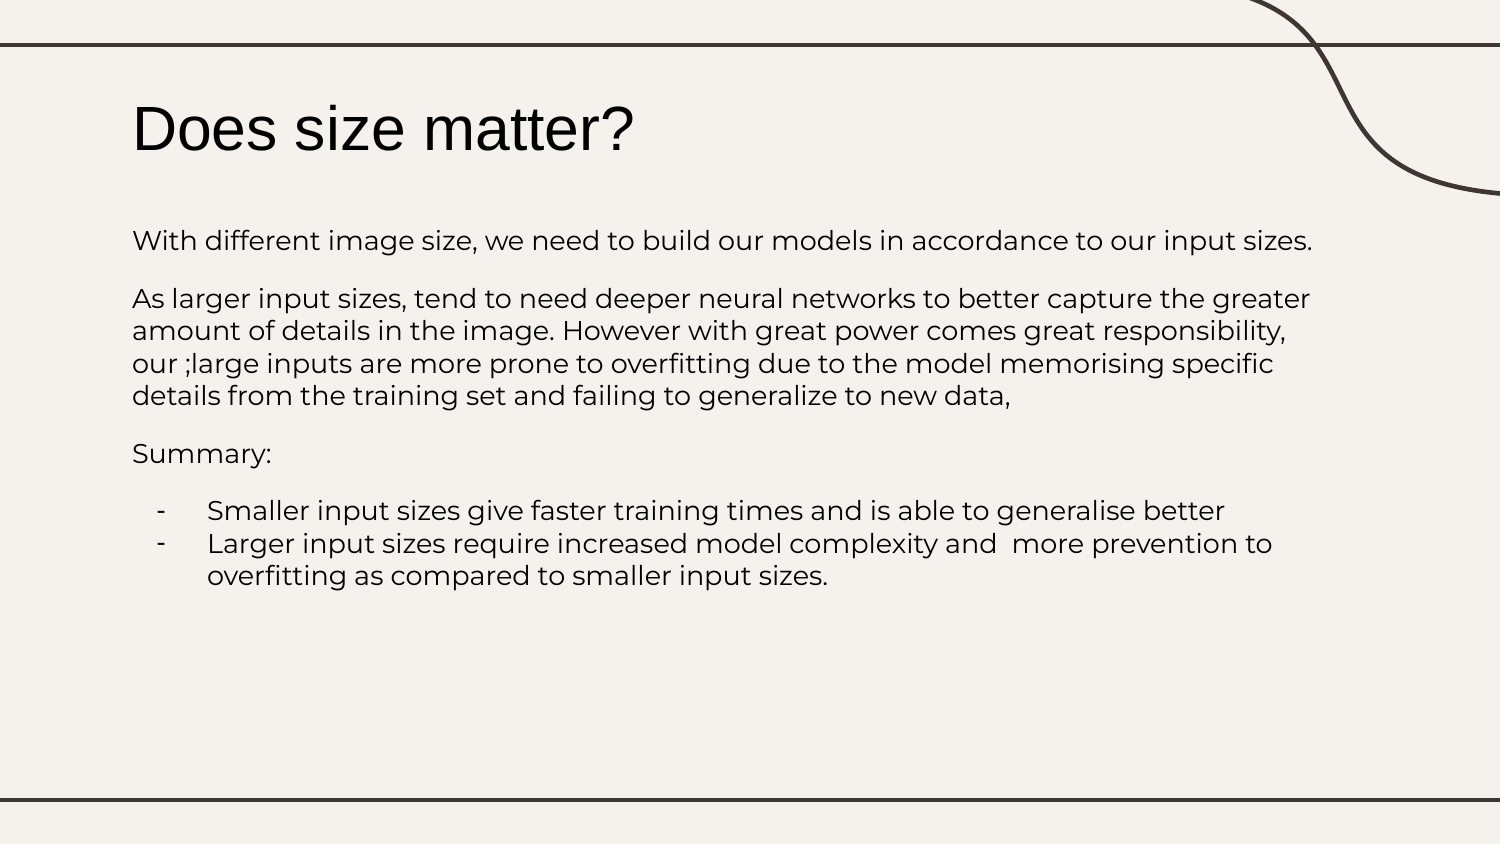

# Does size matter?
With different image size, we need to build our models in accordance to our input sizes.
As larger input sizes, tend to need deeper neural networks to better capture the greater amount of details in the image. However with great power comes great responsibility, our ;large inputs are more prone to overfitting due to the model memorising specific details from the training set and failing to generalize to new data,
Summary:
Smaller input sizes give faster training times and is able to generalise better
Larger input sizes require increased model complexity and  more prevention to overfitting as compared to smaller input sizes.